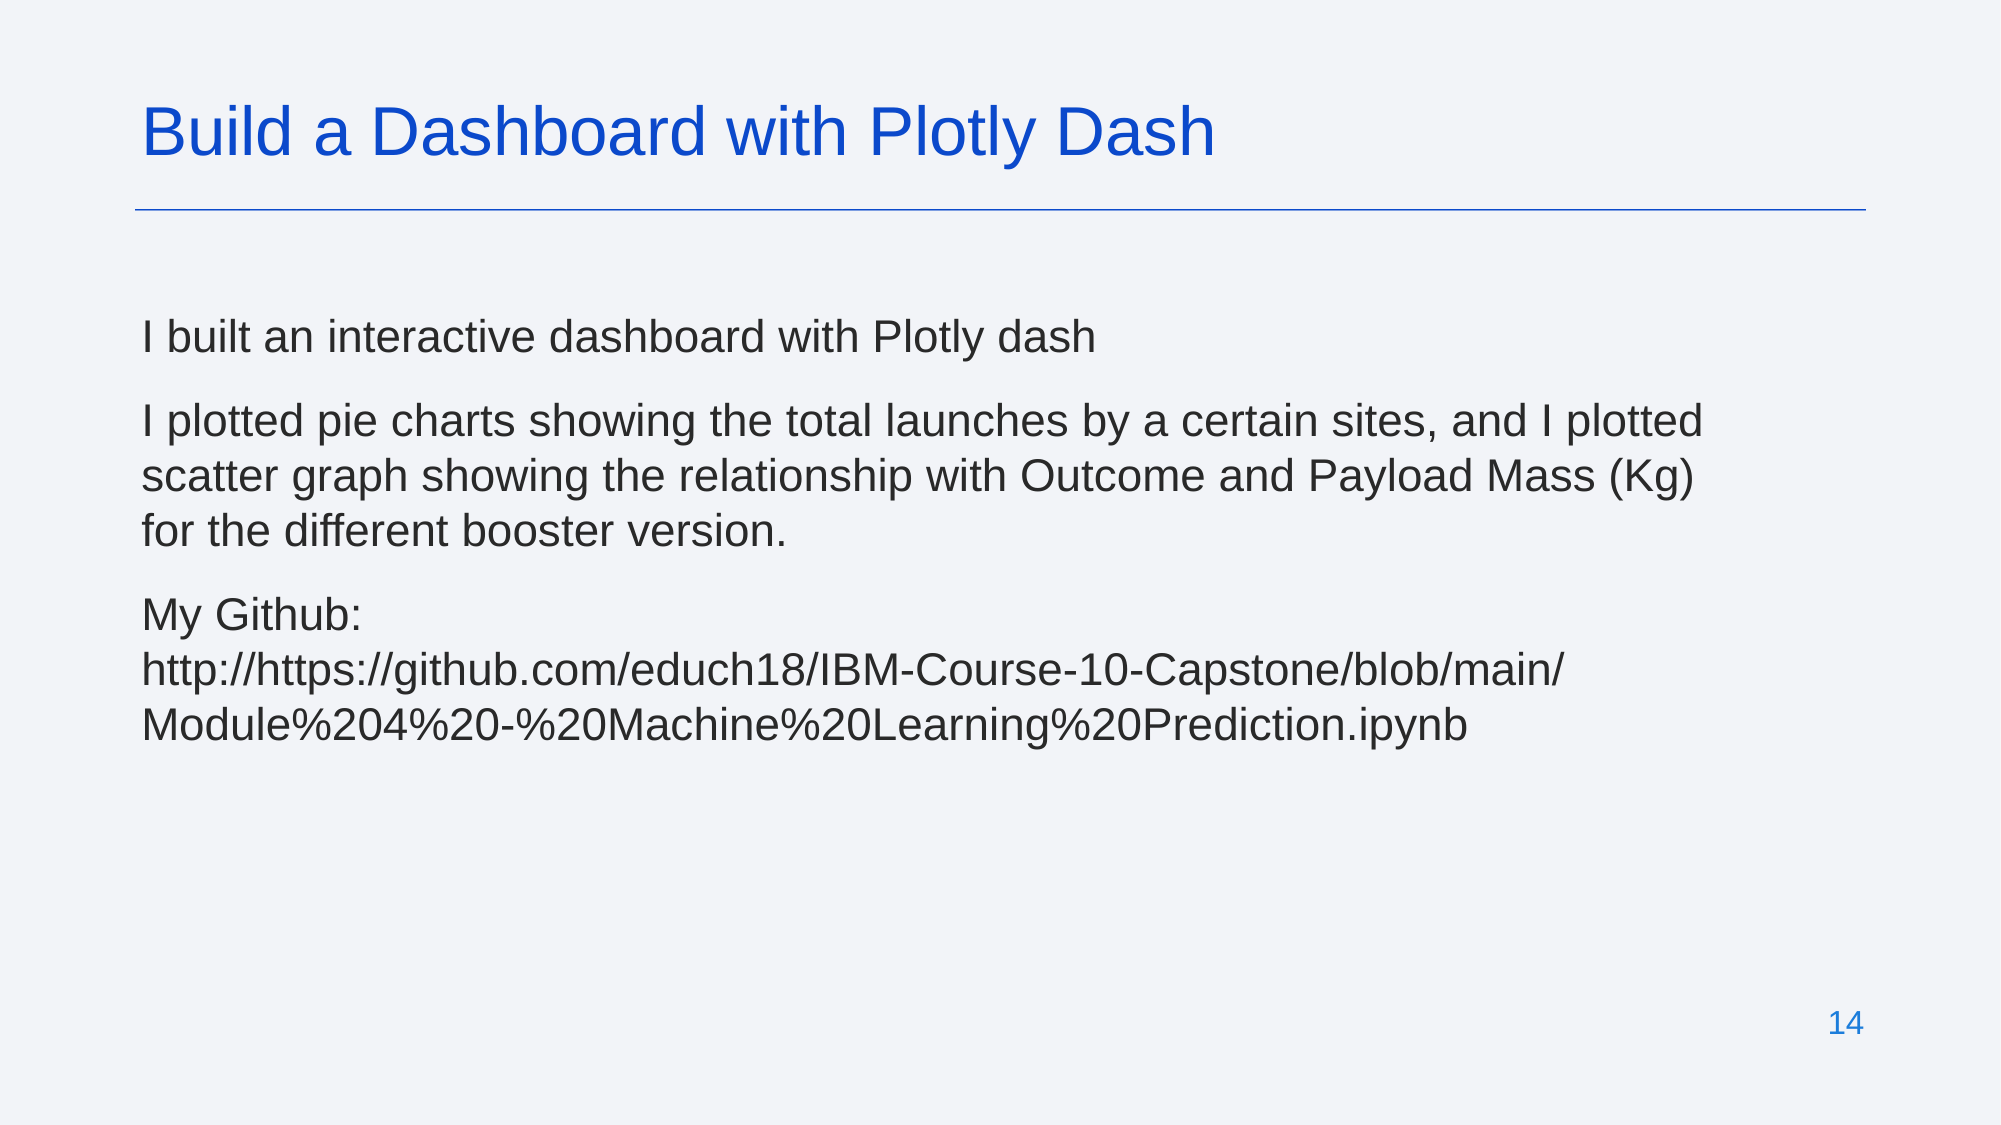

Build a Dashboard with Plotly Dash
I built an interactive dashboard with Plotly dash
I plotted pie charts showing the total launches by a certain sites, and I plotted scatter graph showing the relationship with Outcome and Payload Mass (Kg) for the different booster version.
My Github: http://https://github.com/educh18/IBM-Course-10-Capstone/blob/main/Module%204%20-%20Machine%20Learning%20Prediction.ipynb

14